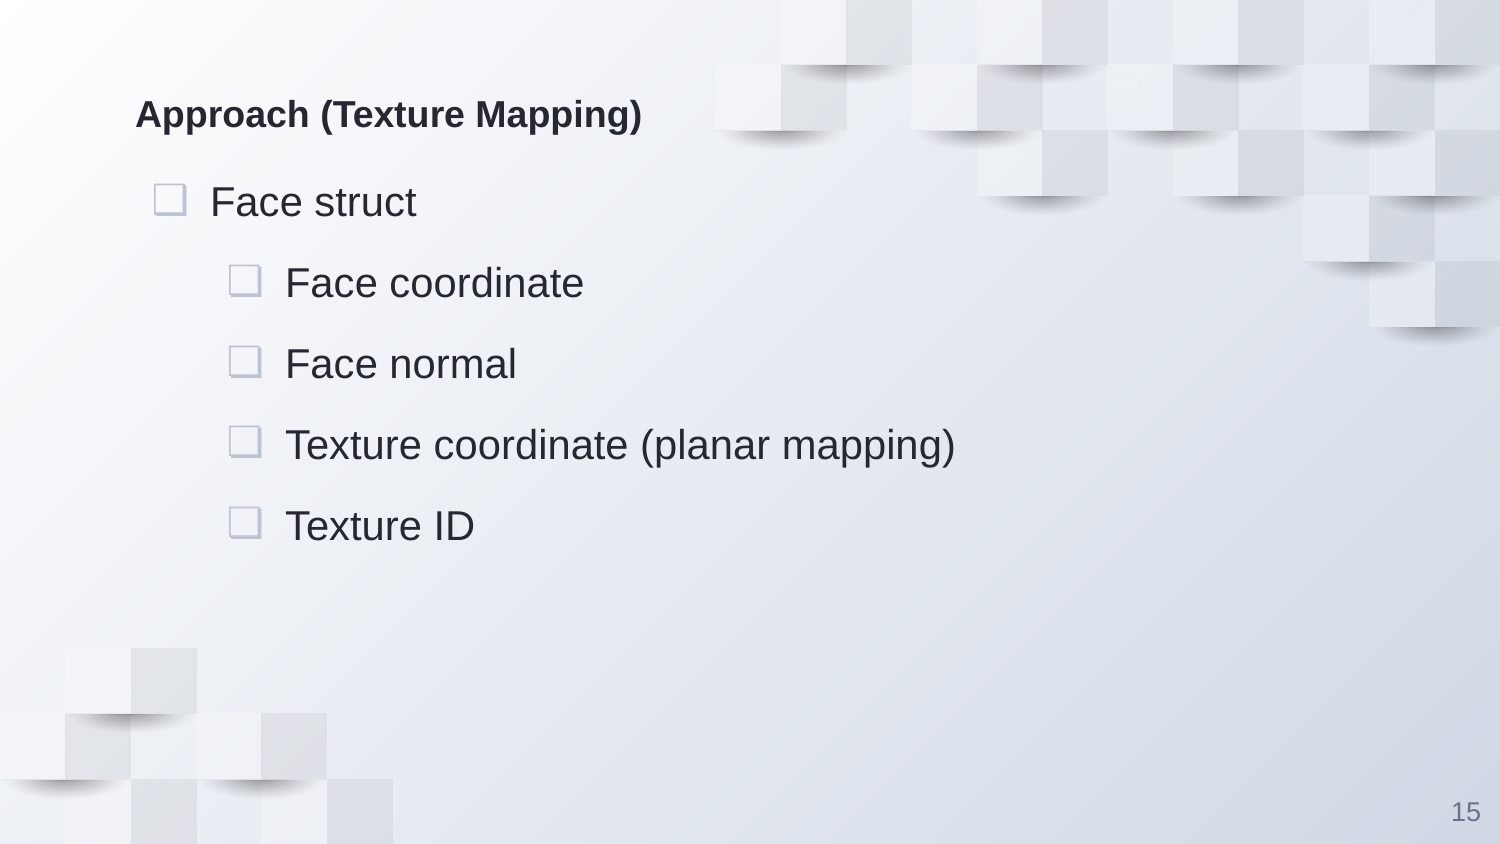

# Approach (Texture Mapping)
Face struct
Face coordinate
Face normal
Texture coordinate (planar mapping)
Texture ID
15